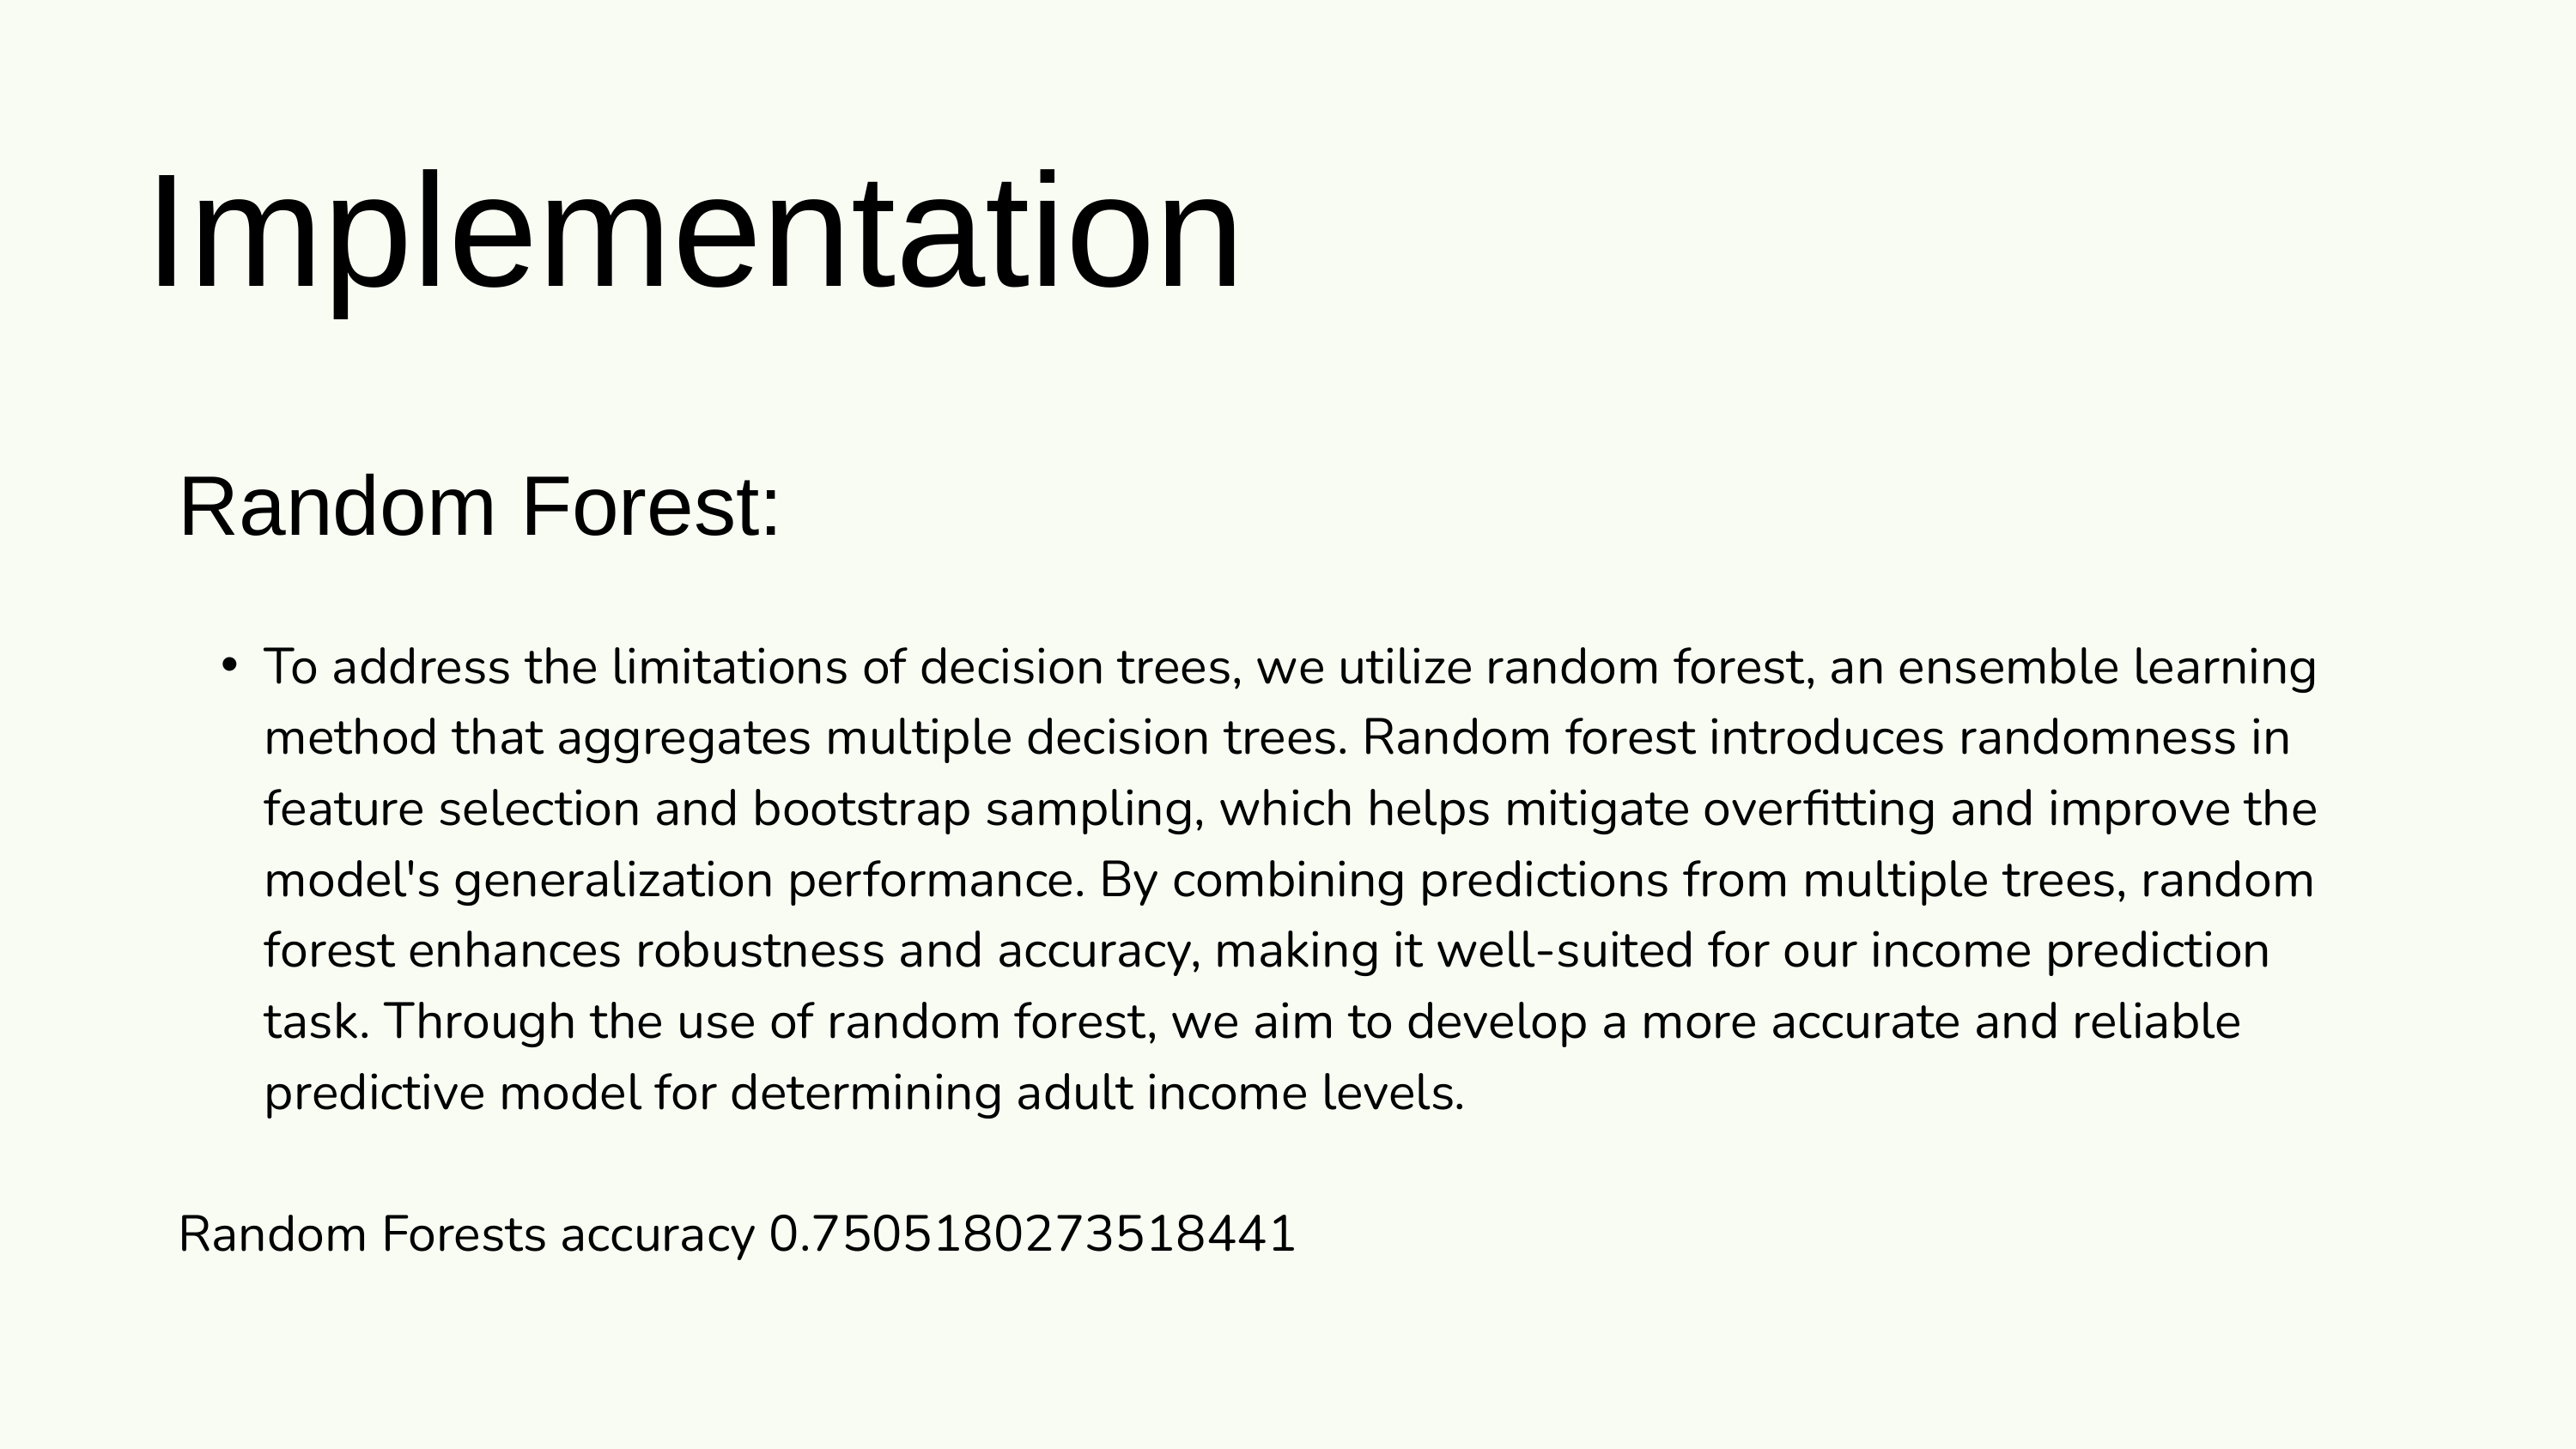

Implementation

Random Forest:

To address the limitations of decision trees, we utilize random forest, an ensemble learning method that aggregates multiple decision trees. Random forest introduces randomness in feature selection and bootstrap sampling, which helps mitigate overfitting and improve the model's generalization performance. By combining predictions from multiple trees, random forest enhances robustness and accuracy, making it well-suited for our income prediction task. Through the use of random forest, we aim to develop a more accurate and reliable predictive model for determining adult income levels.

Random Forests accuracy 0.7505180273518441